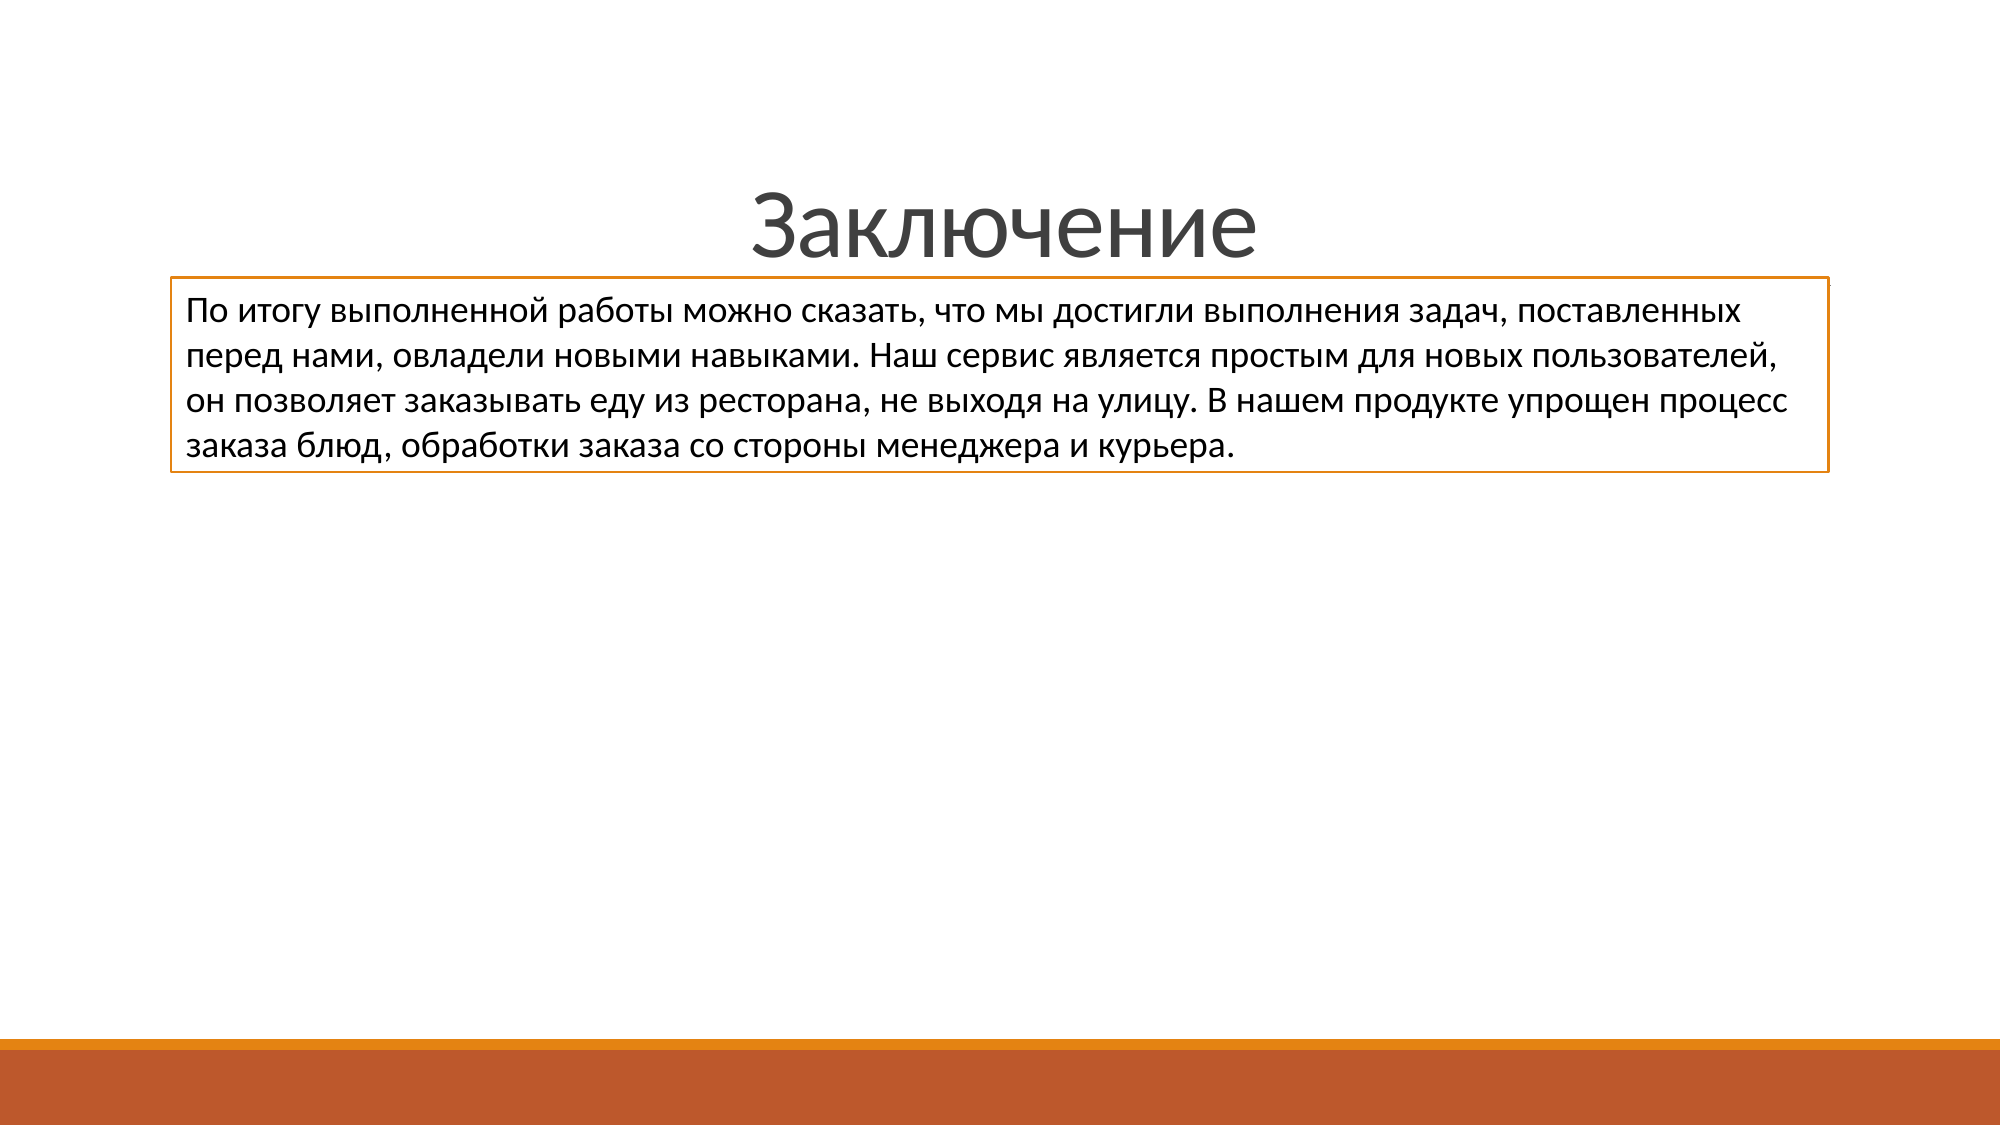

# Заключение
По итогу выполненной работы можно сказать, что мы достигли выполнения задач, поставленных перед нами, овладели новыми навыками. Наш сервис является простым для новых пользователей, он позволяет заказывать еду из ресторана, не выходя на улицу. В нашем продукте упрощен процесс заказа блюд, обработки заказа со стороны менеджера и курьера.